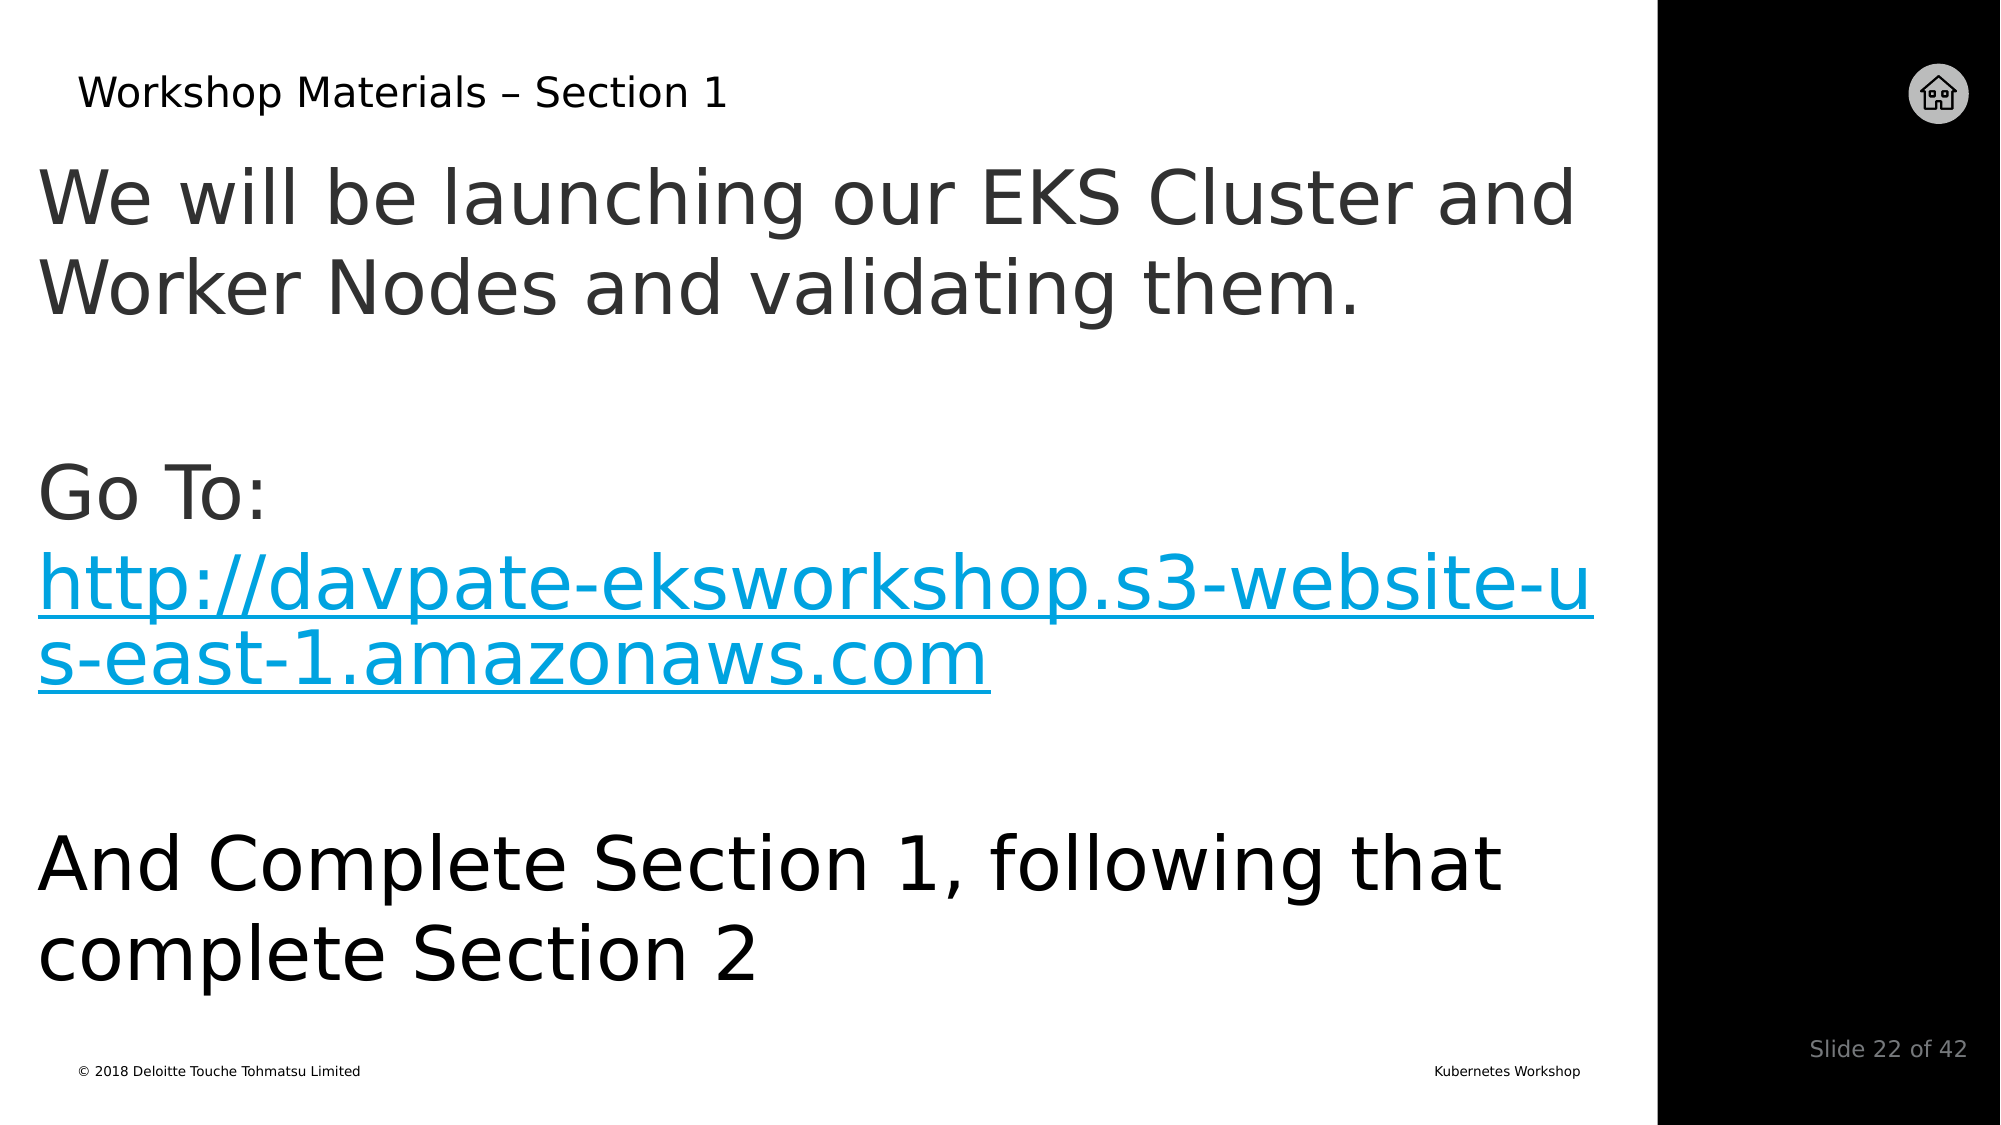

# Workshop Materials – Section 1
We will be launching our EKS Cluster and Worker Nodes and validating them.

Go To: http://davpate-eksworkshop.s3-website-us-east-1.amazonaws.com

And Complete Section 1, following that complete Section 2